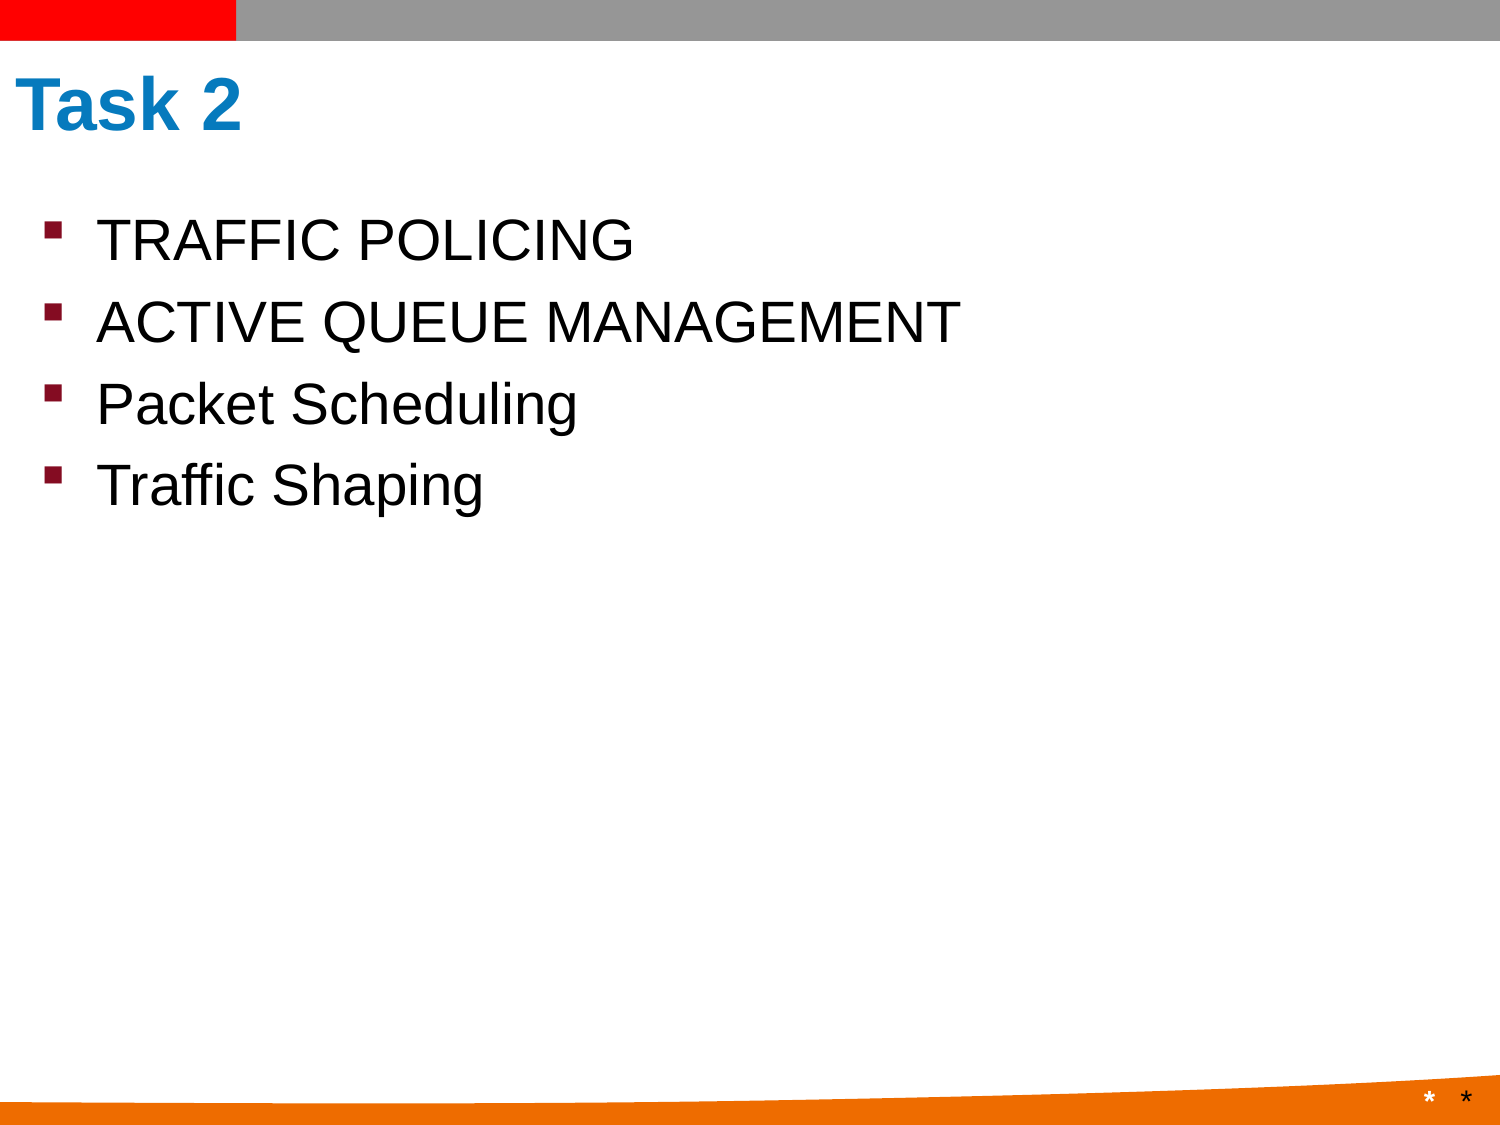

# Task 2
TRAFFIC POLICING
ACTIVE QUEUE MANAGEMENT
Packet Scheduling
Traffic Shaping

*